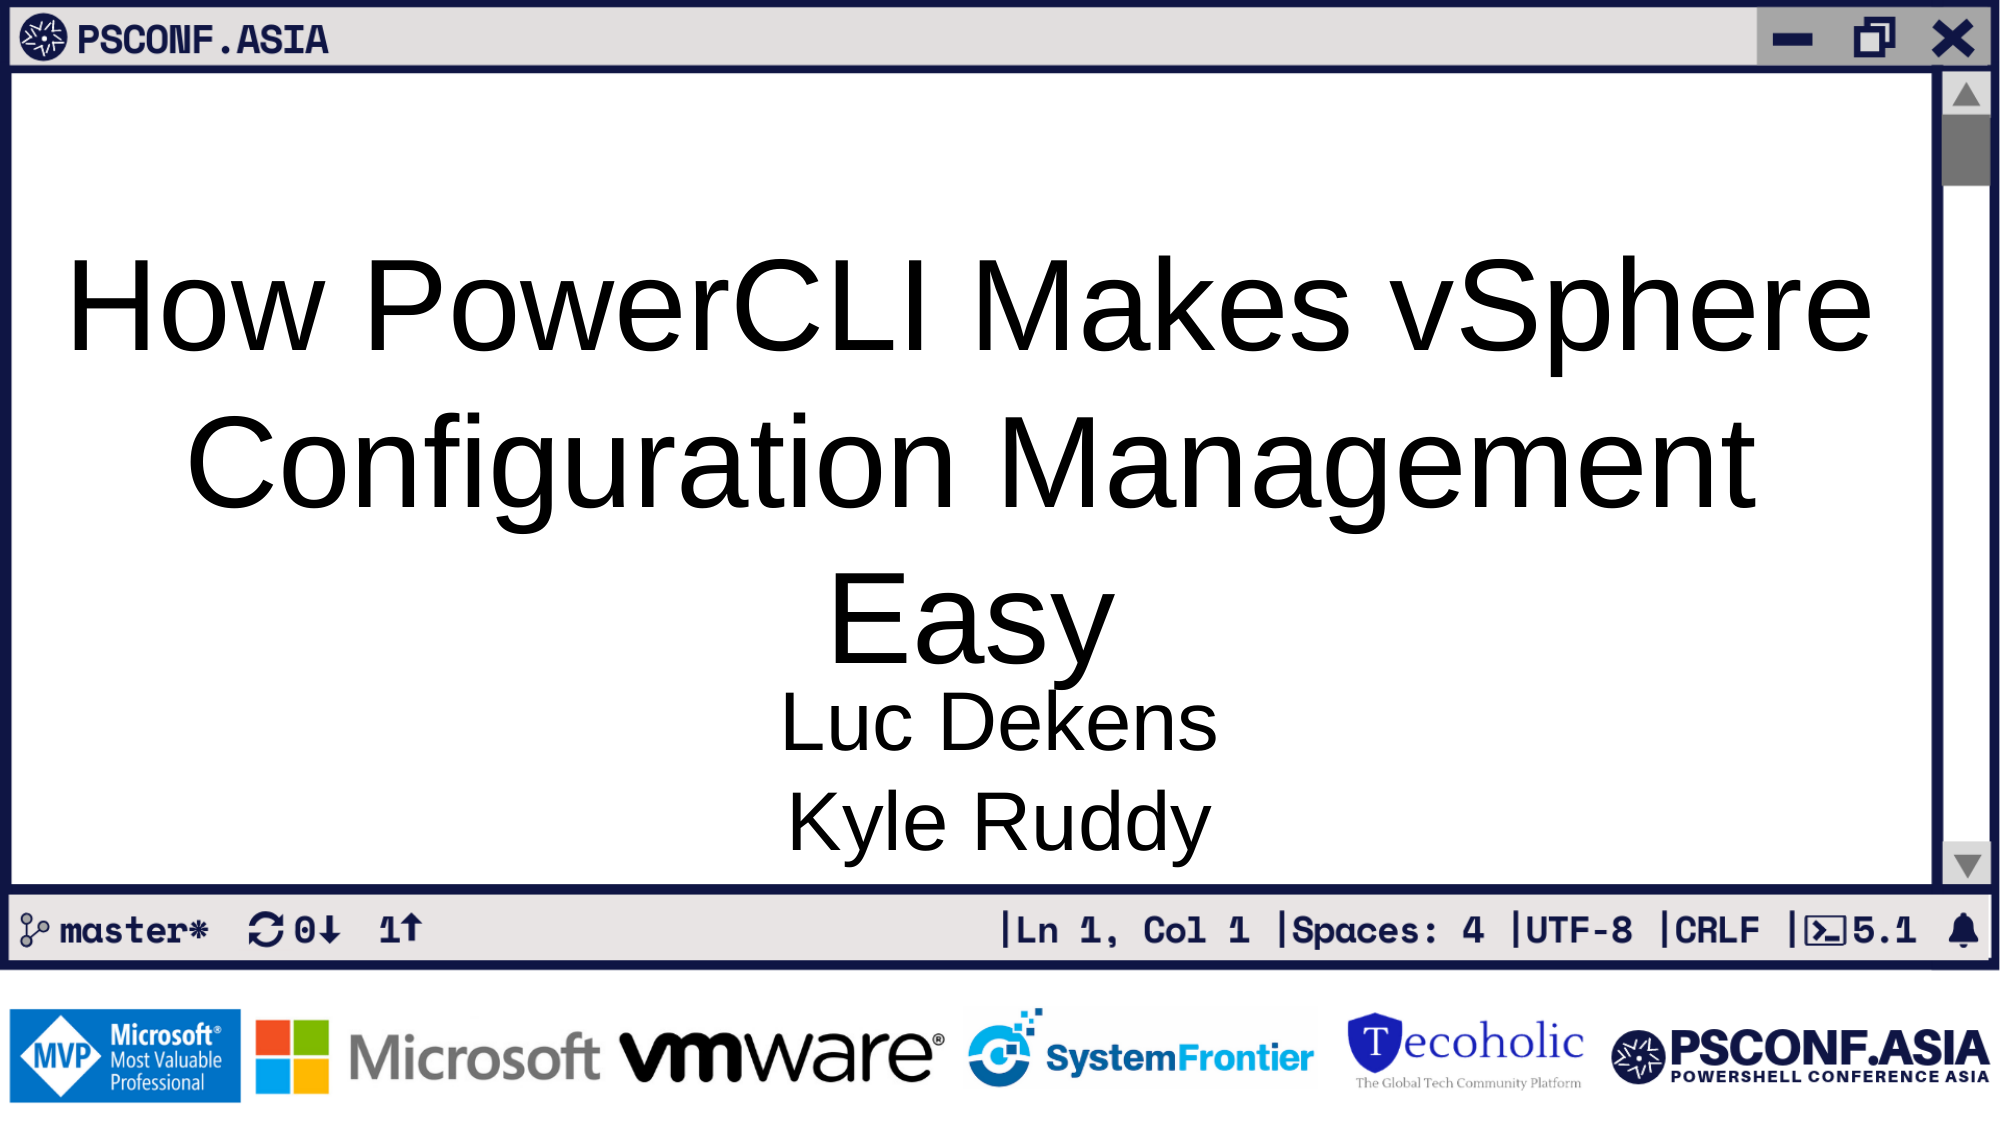

How PowerCLI Makes vSphere Configuration Management Easy
Luc Dekens
Kyle Ruddy